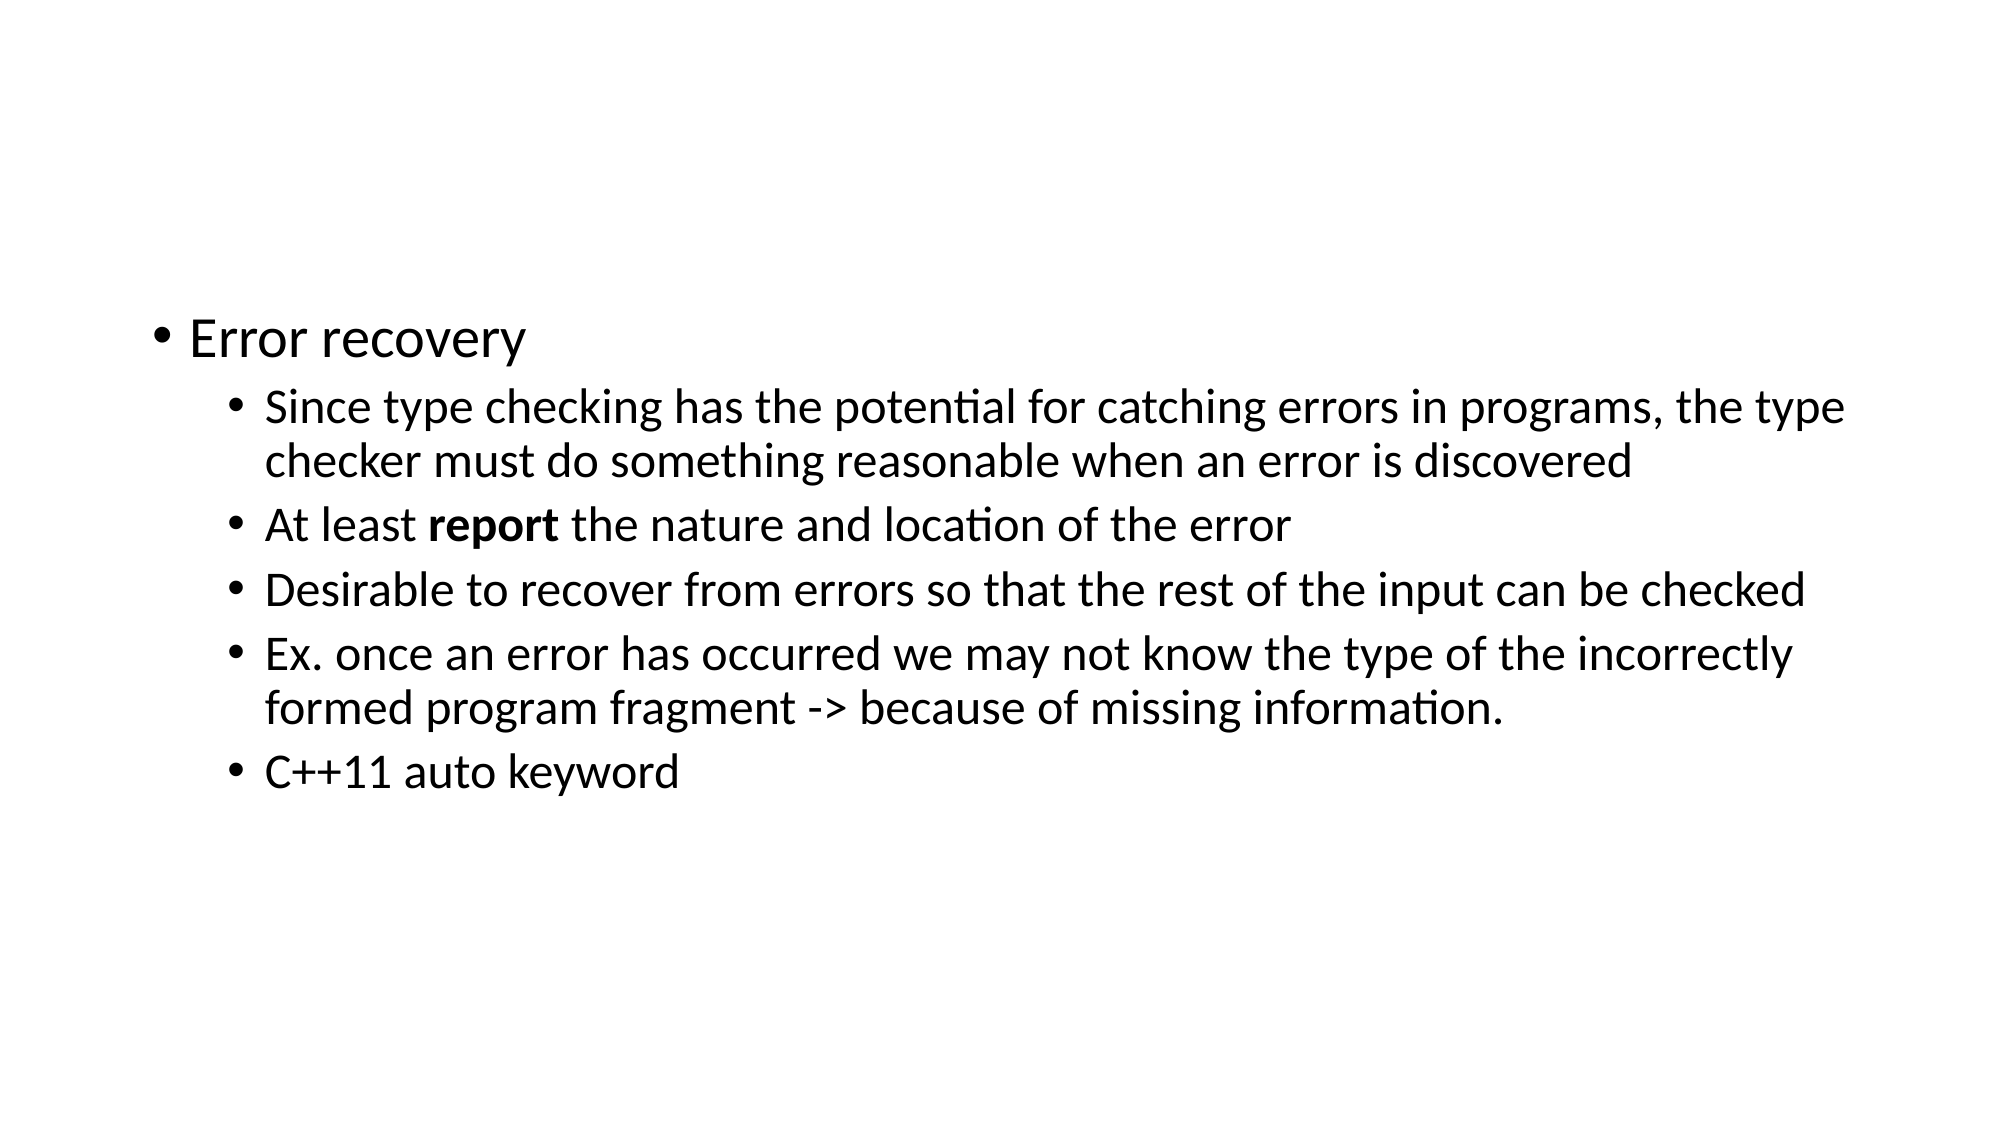

Error recovery
Since type checking has the potential for catching errors in programs, the type checker must do something reasonable when an error is discovered
At least report the nature and location of the error
Desirable to recover from errors so that the rest of the input can be checked
Ex. once an error has occurred we may not know the type of the incorrectly formed program fragment -> because of missing information.
C++11 auto keyword